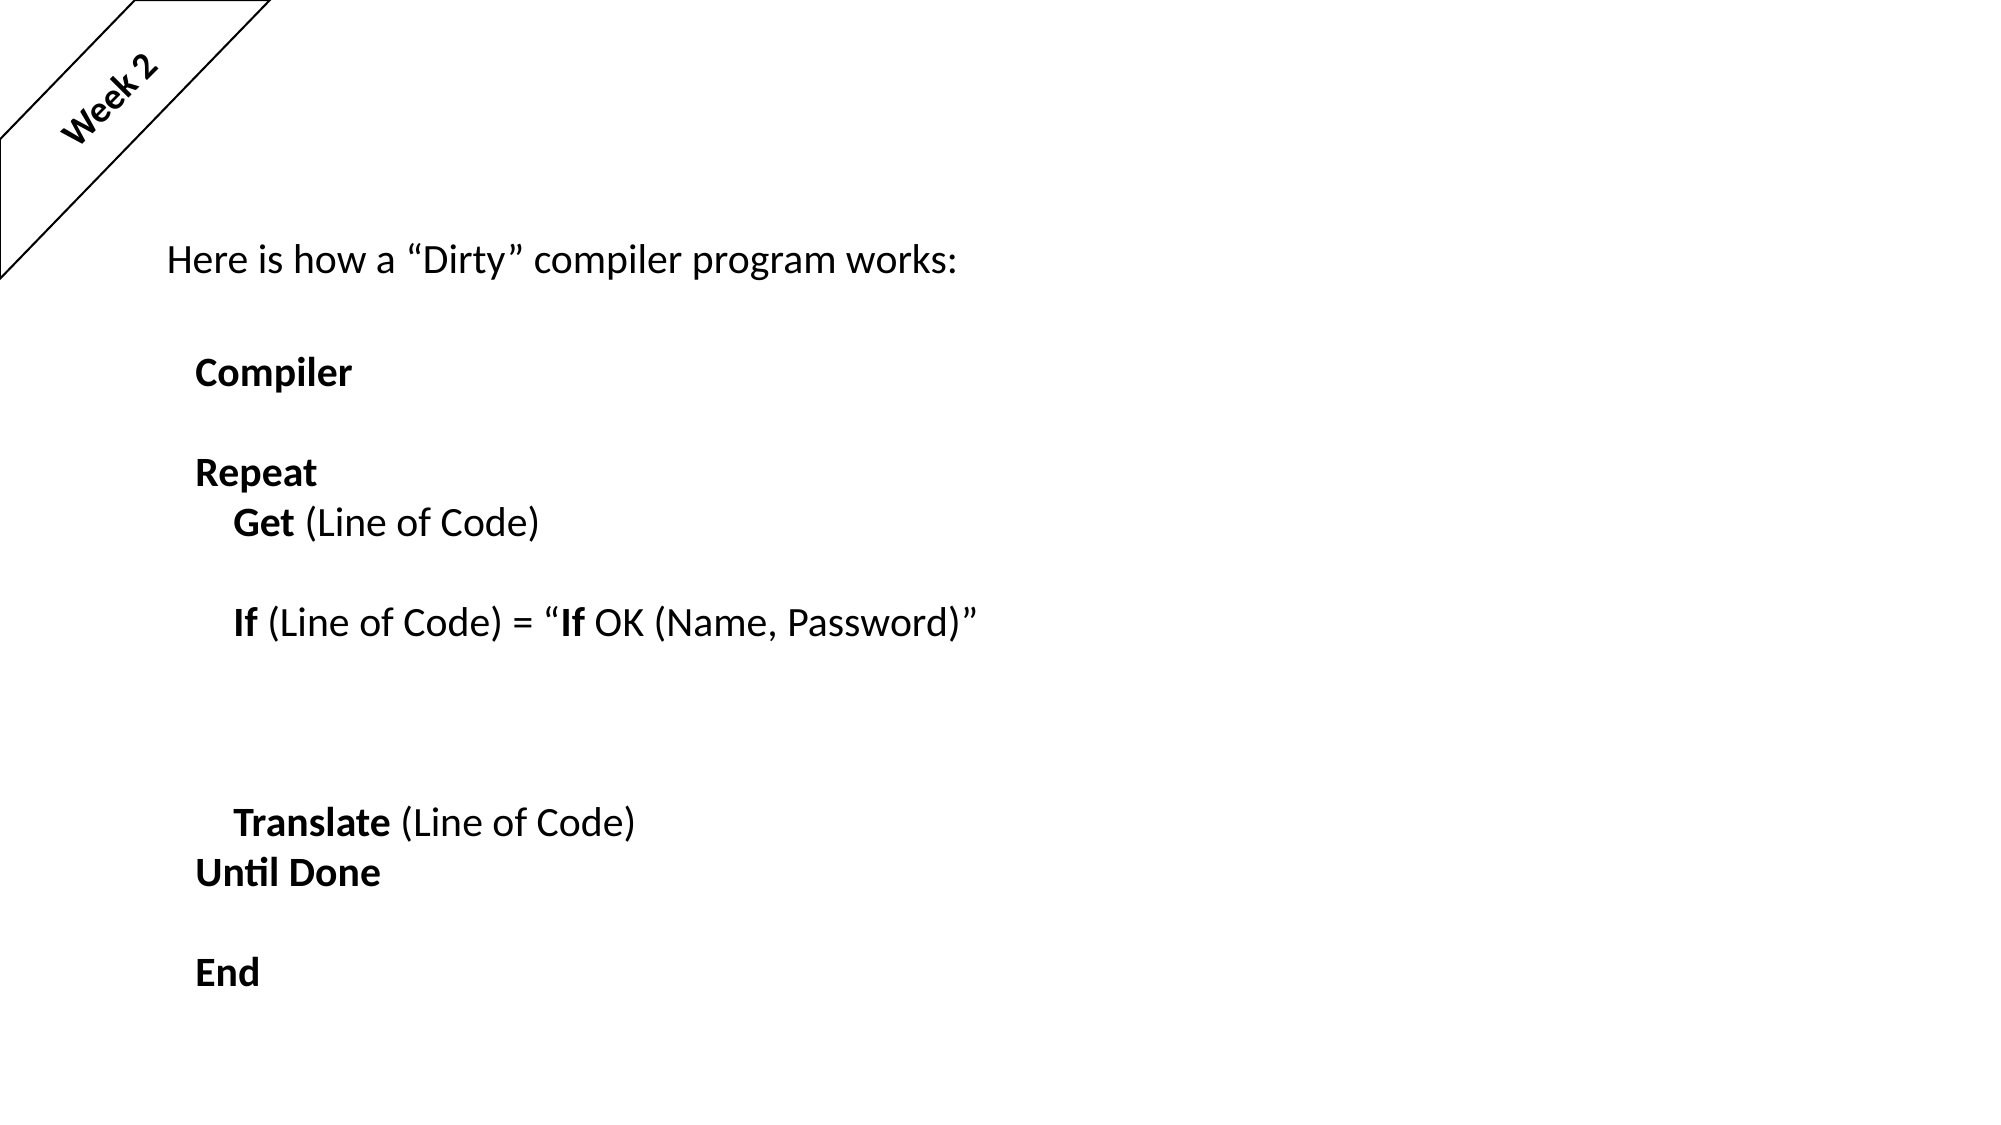

Week 2
Here is how a “Dirty” compiler program works:
Compiler

Repeat
    Get (Line of Code)

    If (Line of Code) = “If OK (Name, Password)”

    Translate (Line of Code)
Until Done

End